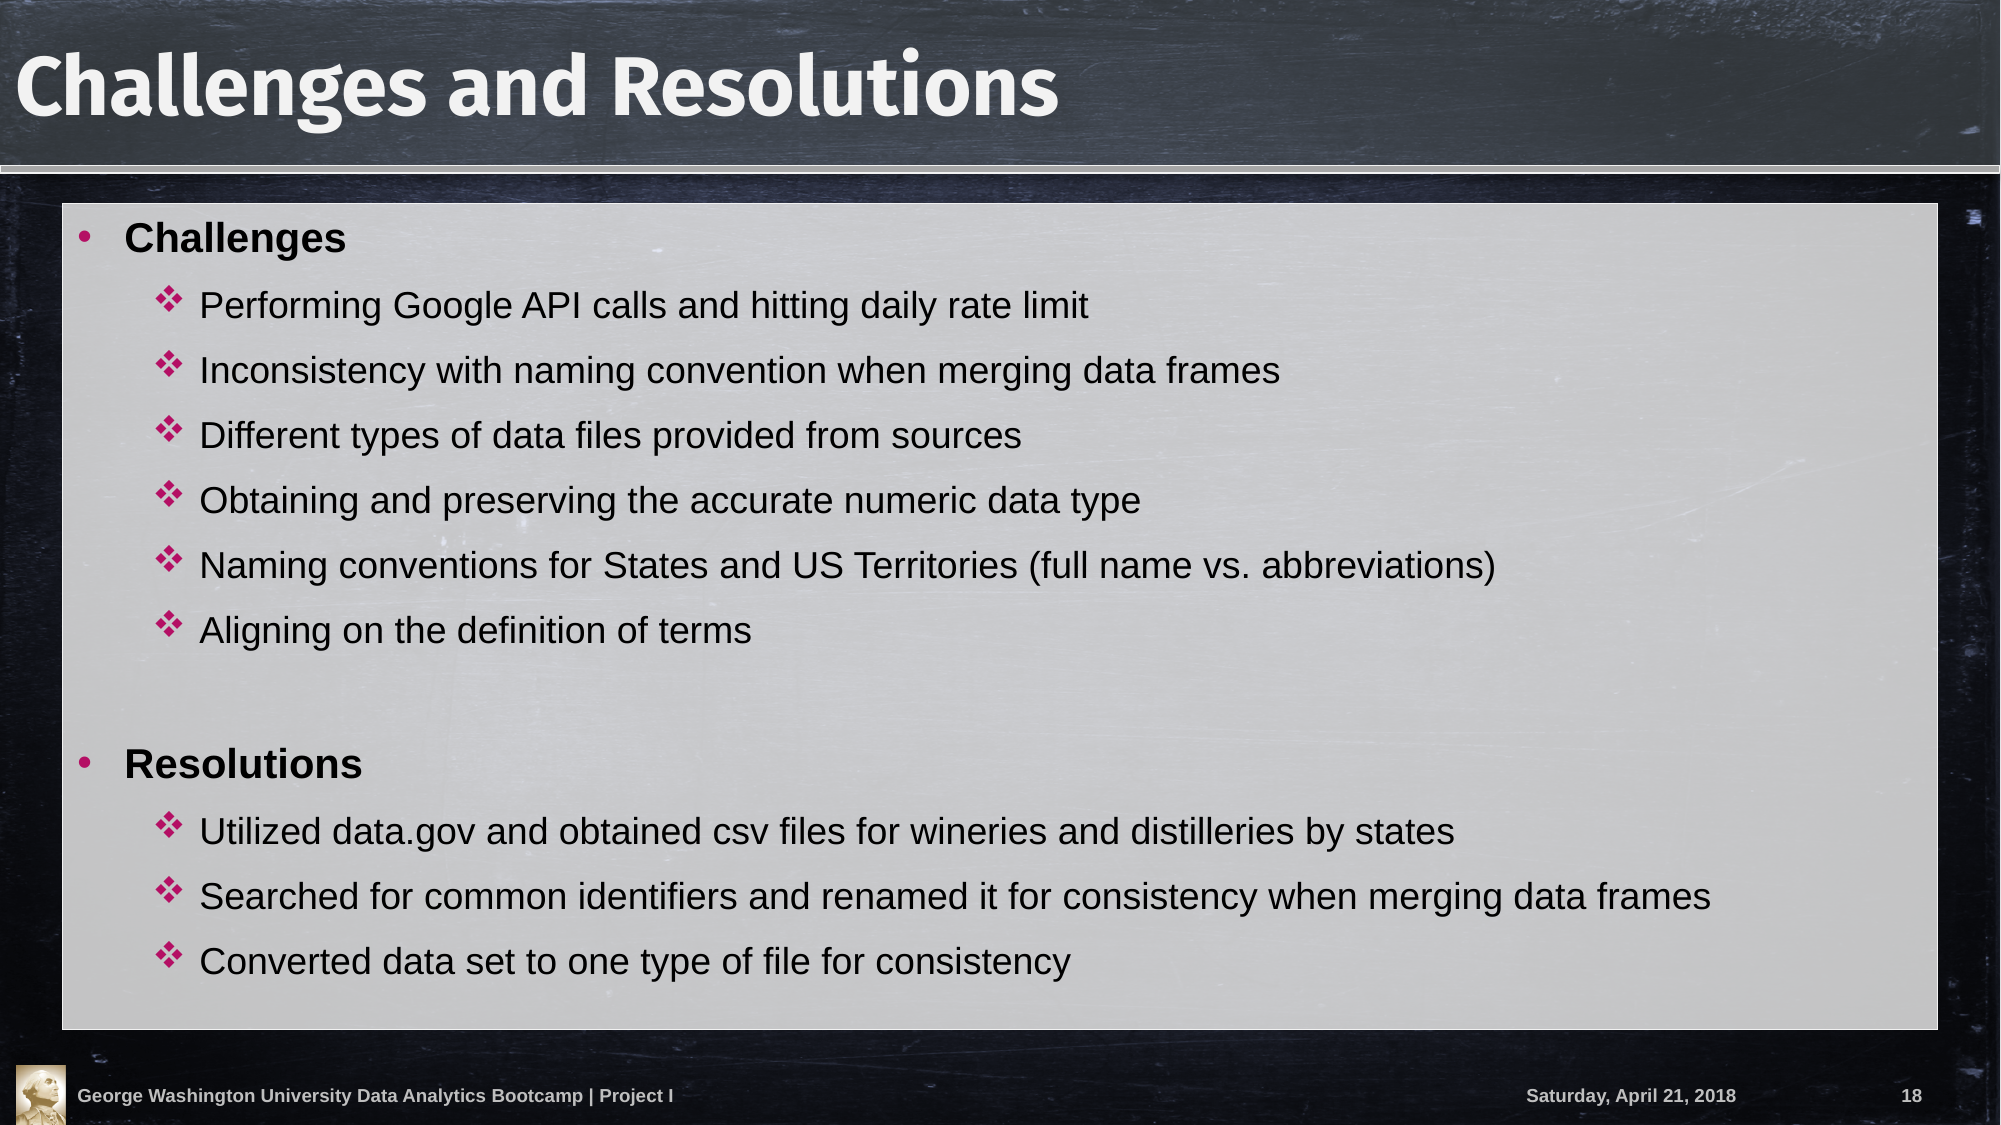

# Challenges and Resolutions
Challenges
Performing Google API calls and hitting daily rate limit
Inconsistency with naming convention when merging data frames
Different types of data files provided from sources
Obtaining and preserving the accurate numeric data type
Naming conventions for States and US Territories (full name vs. abbreviations)
Aligning on the definition of terms

Resolutions
Utilized data.gov and obtained csv files for wineries and distilleries by states
Searched for common identifiers and renamed it for consistency when merging data frames
Converted data set to one type of file for consistency

George Washington University Data Analytics Bootcamp | Project I
Saturday, April 21, 2018
18